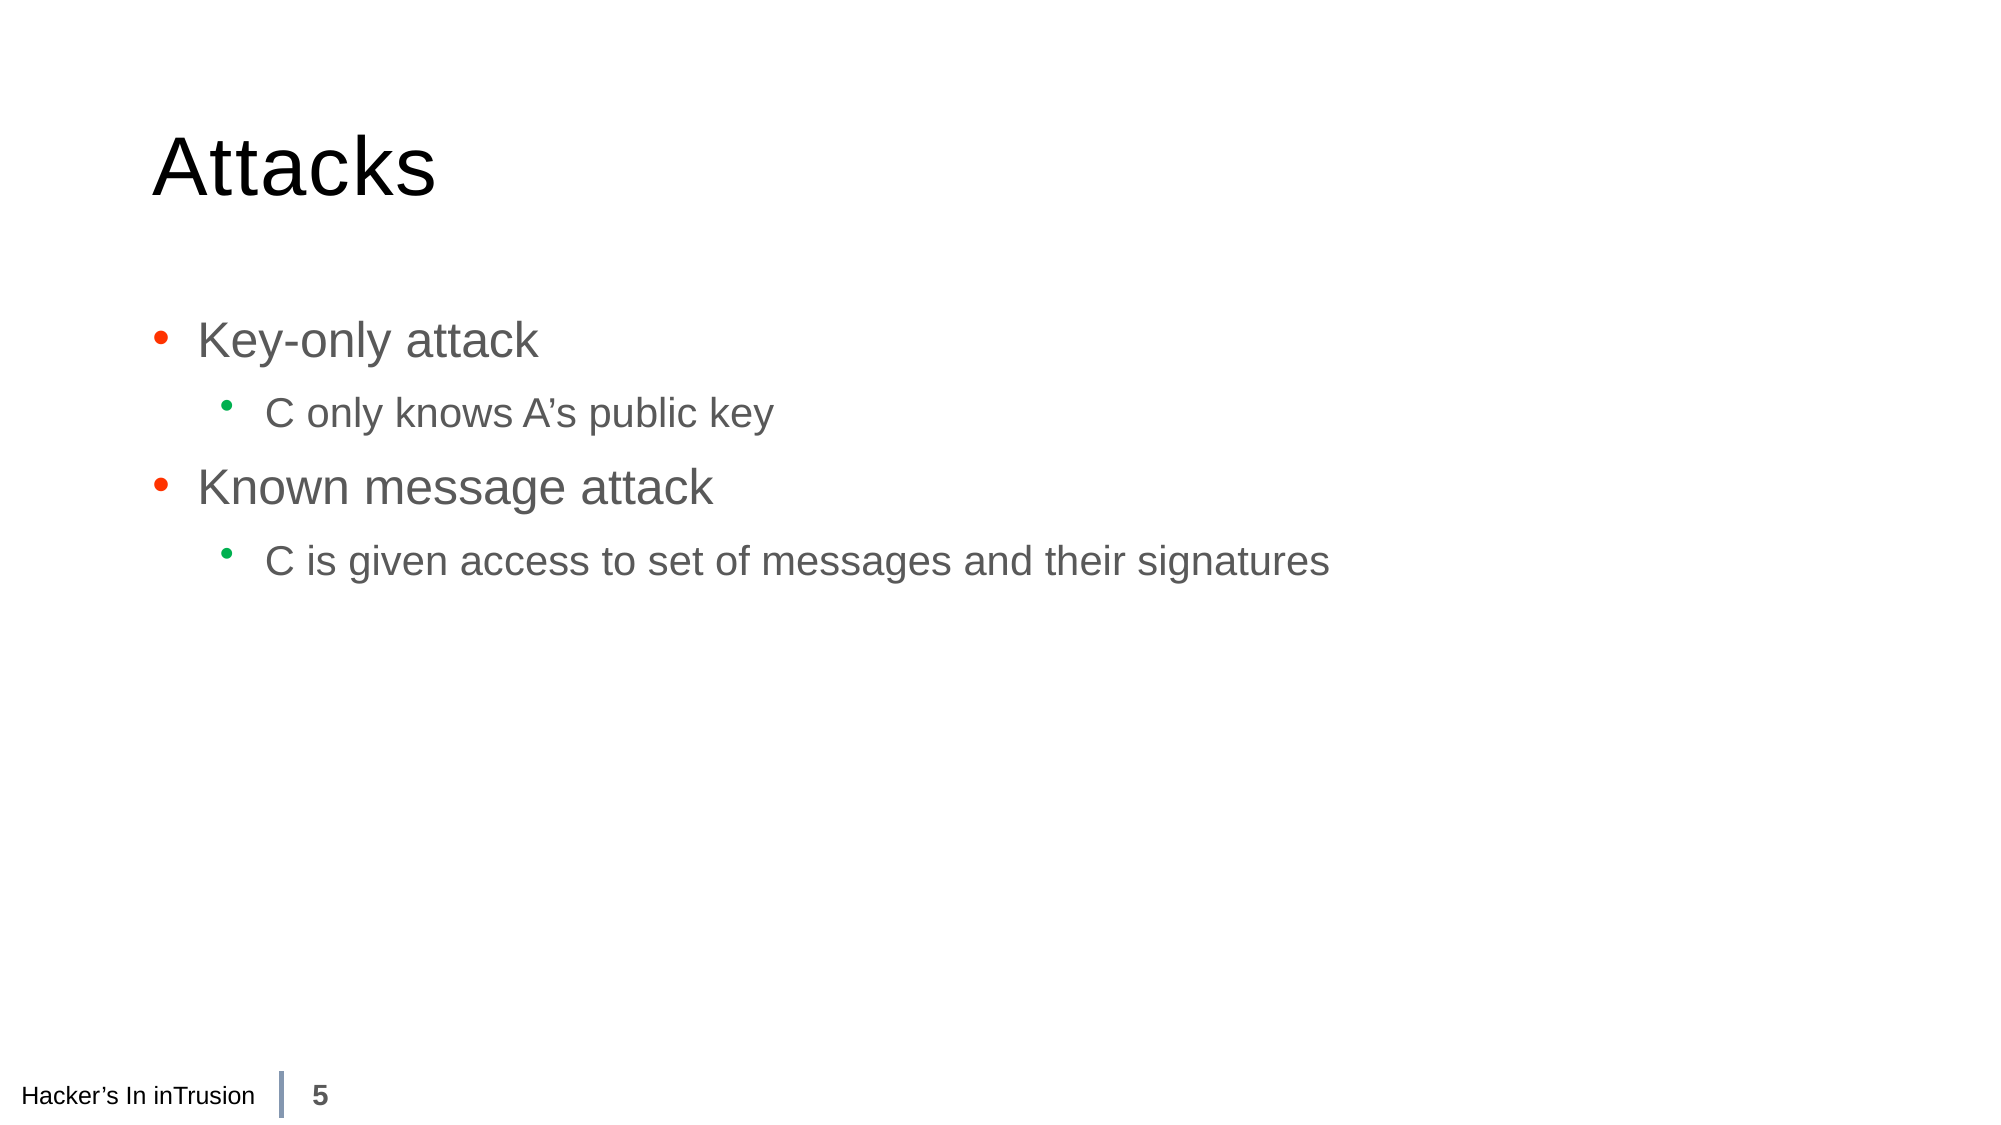

# Attacks
Key-only attack
C only knows A’s public key
Known message attack
C is given access to set of messages and their signatures